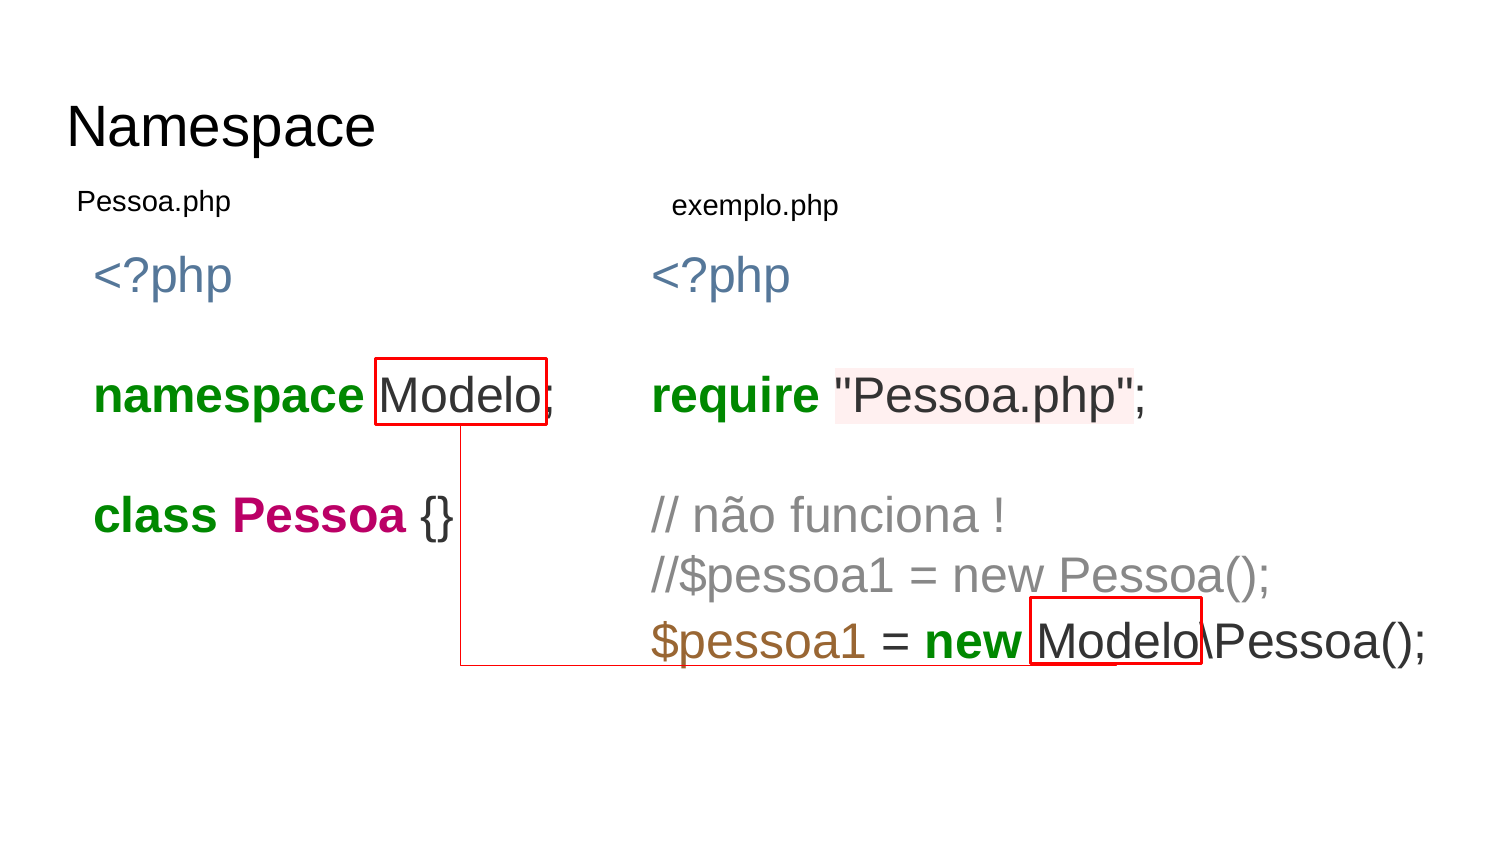

# Namespace
Pessoa.php
exemplo.php
<?php

namespace Modelo;

class Pessoa {}
<?php

require "Pessoa.php";

// não funciona !
//$pessoa1 = new Pessoa();
$pessoa1 = new Modelo\Pessoa();